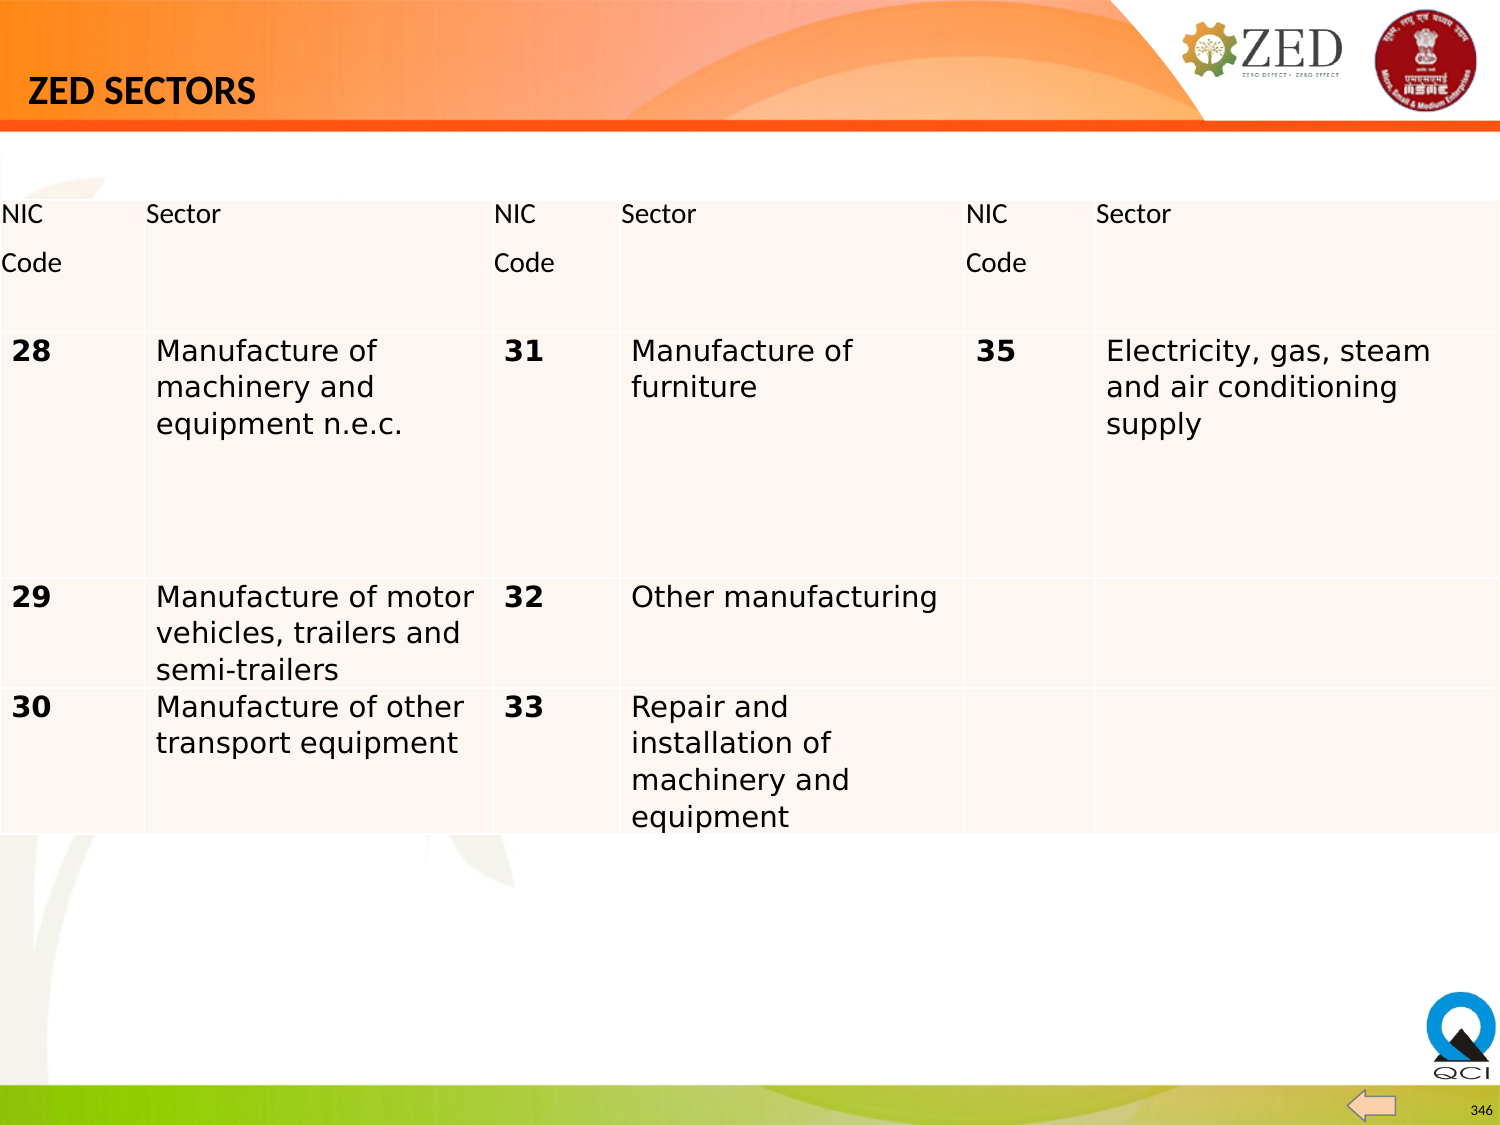

# ZED SECTORS
| NIC Code | Sector | NIC Code | Sector | NIC Code | Sector |
| --- | --- | --- | --- | --- | --- |
| 28 | Manufacture of machinery and equipment n.e.c. | 31 | Manufacture of furniture | 35 | Electricity, gas, steam and air conditioning supply |
| 29 | Manufacture of motor vehicles, trailers and semi-trailers | 32 | Other manufacturing |  |  |
| 30 | Manufacture of other transport equipment | 33 | Repair and installation of machinery and equipment |  |  |